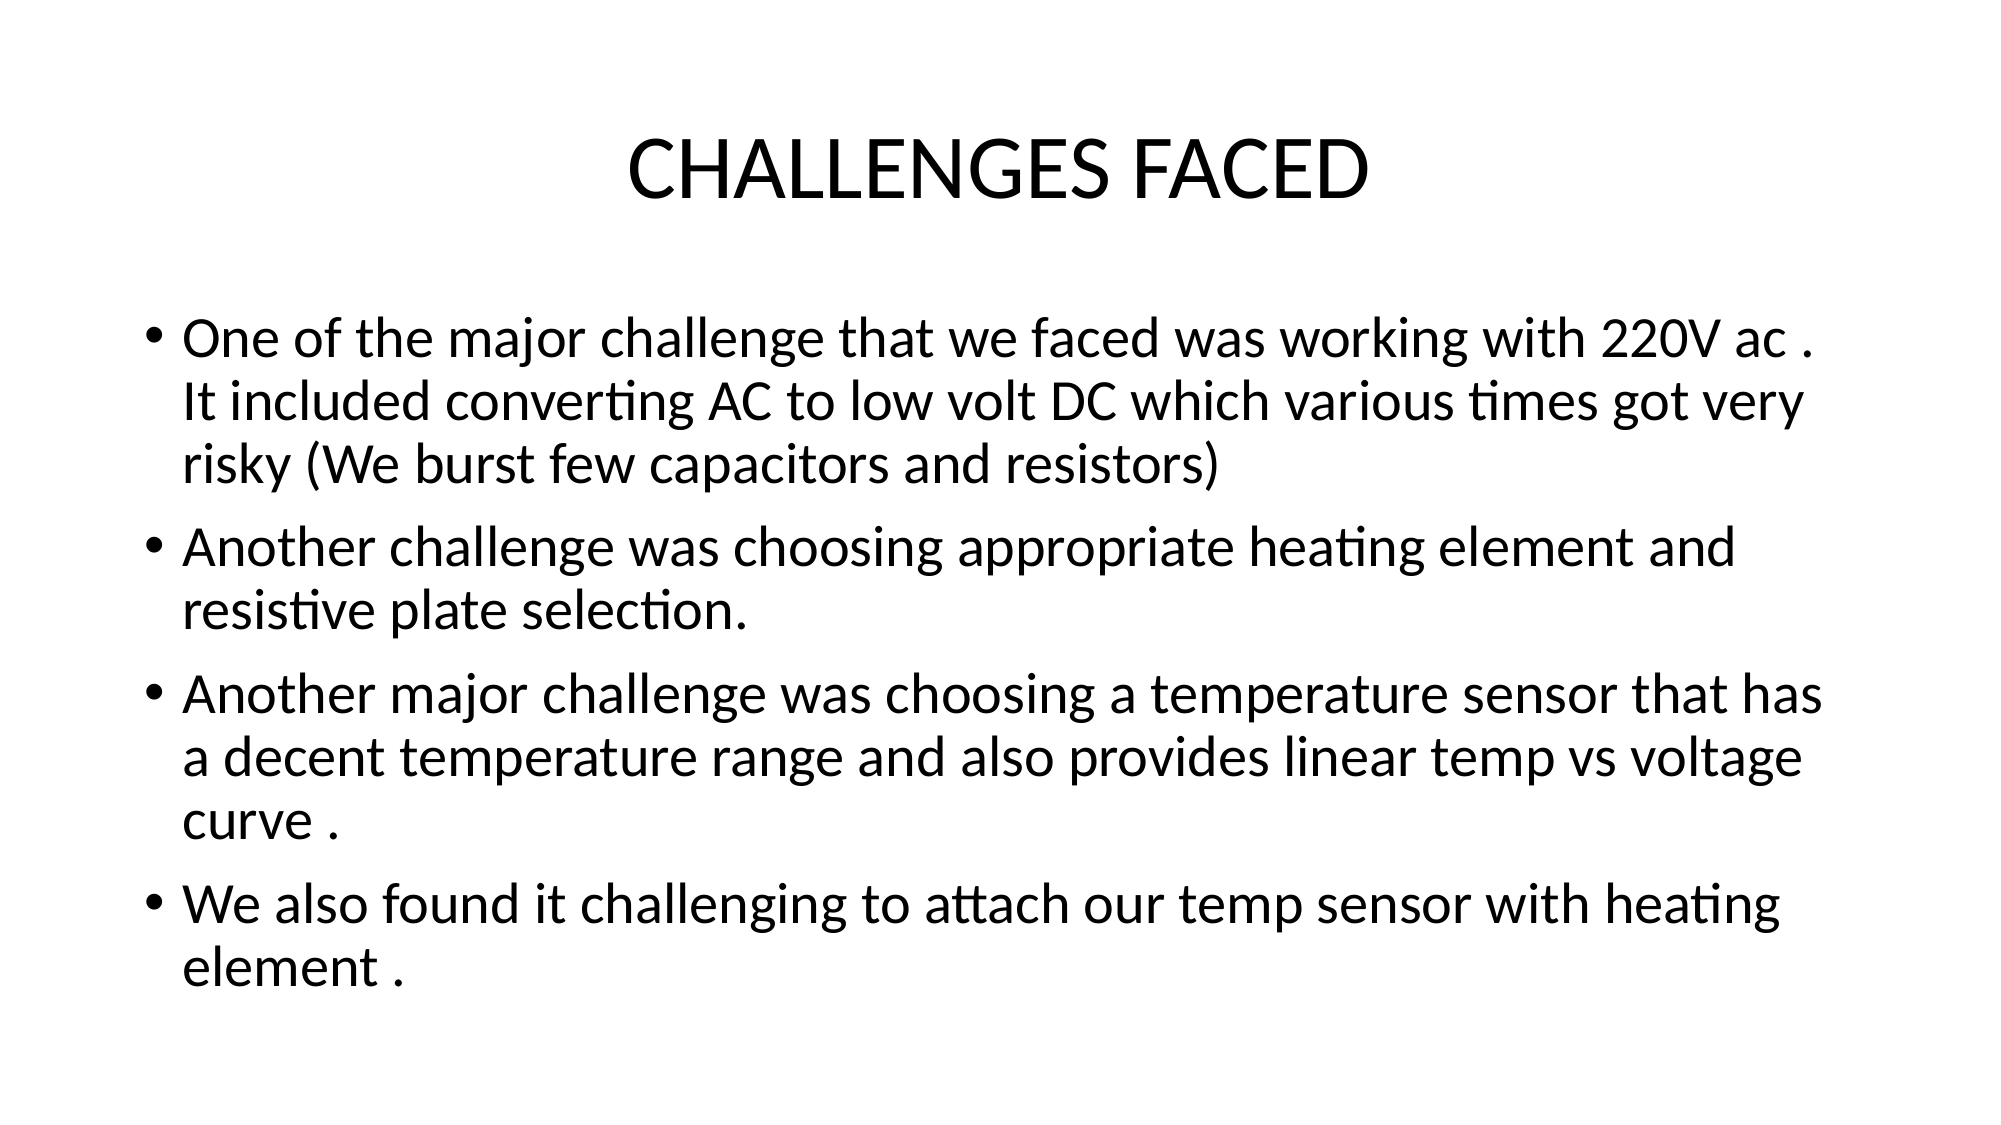

# CHALLENGES FACED
One of the major challenge that we faced was working with 220V ac . It included converting AC to low volt DC which various times got very risky (We burst few capacitors and resistors)
Another challenge was choosing appropriate heating element and resistive plate selection.
Another major challenge was choosing a temperature sensor that has a decent temperature range and also provides linear temp vs voltage curve .
We also found it challenging to attach our temp sensor with heating element .